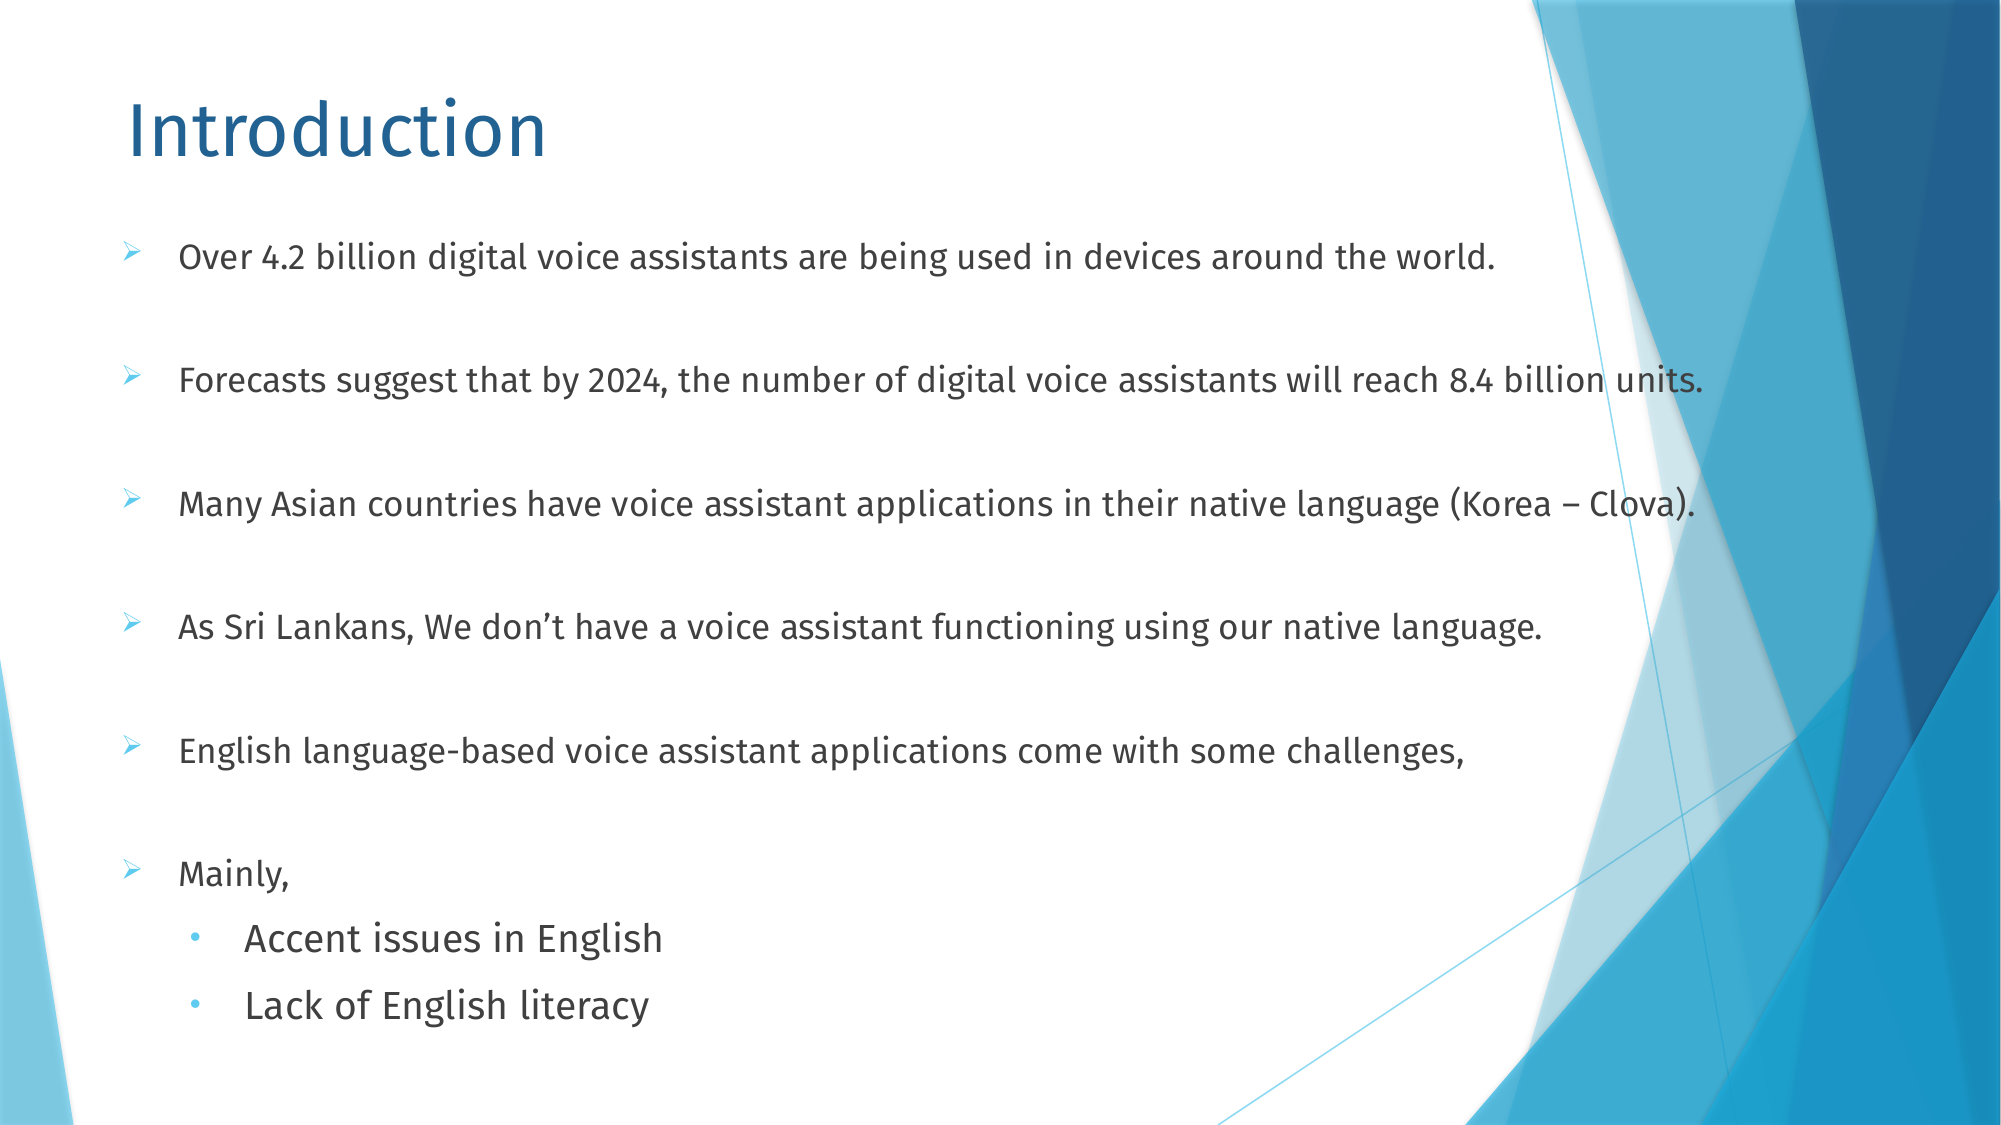

# Introduction
Over 4.2 billion digital voice assistants are being used in devices around the world.

Forecasts suggest that by 2024, the number of digital voice assistants will reach 8.4 billion units.

Many Asian countries have voice assistant applications in their native language (Korea – Clova).

As Sri Lankans, We don’t have a voice assistant functioning using our native language.

English language-based voice assistant applications come with some challenges,

Mainly,
Accent issues in English
Lack of English literacy